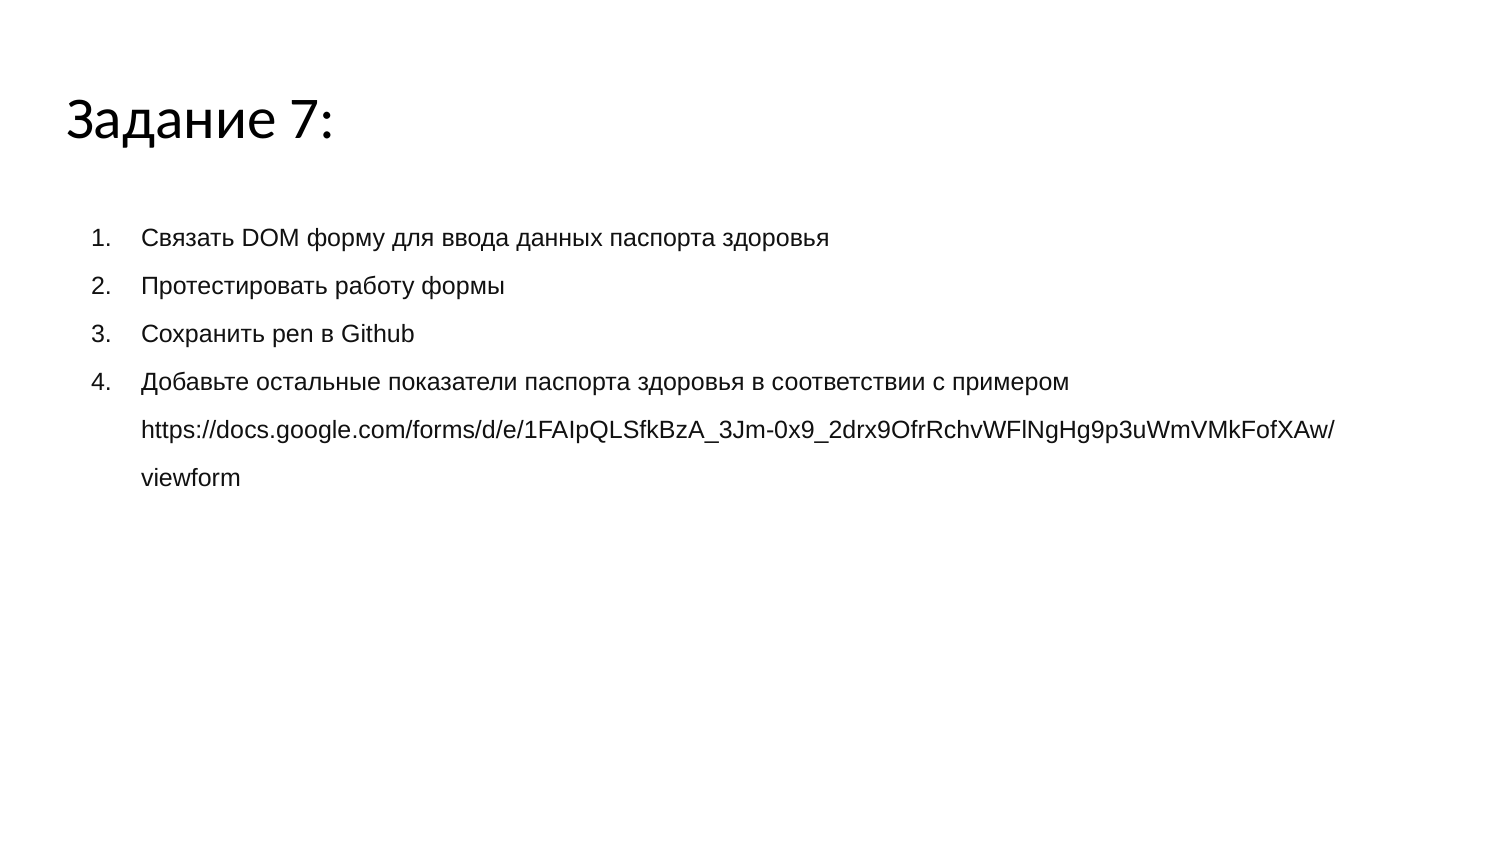

# Задание 7:
Связать DOM форму для ввода данных паспорта здоровья
Протестировать работу формы
Сохранить pen в Github
Добавьте остальные показатели паспорта здоровья в соответствии с примером https://docs.google.com/forms/d/e/1FAIpQLSfkBzA_3Jm-0x9_2drx9OfrRchvWFlNgHg9p3uWmVMkFofXAw/viewform